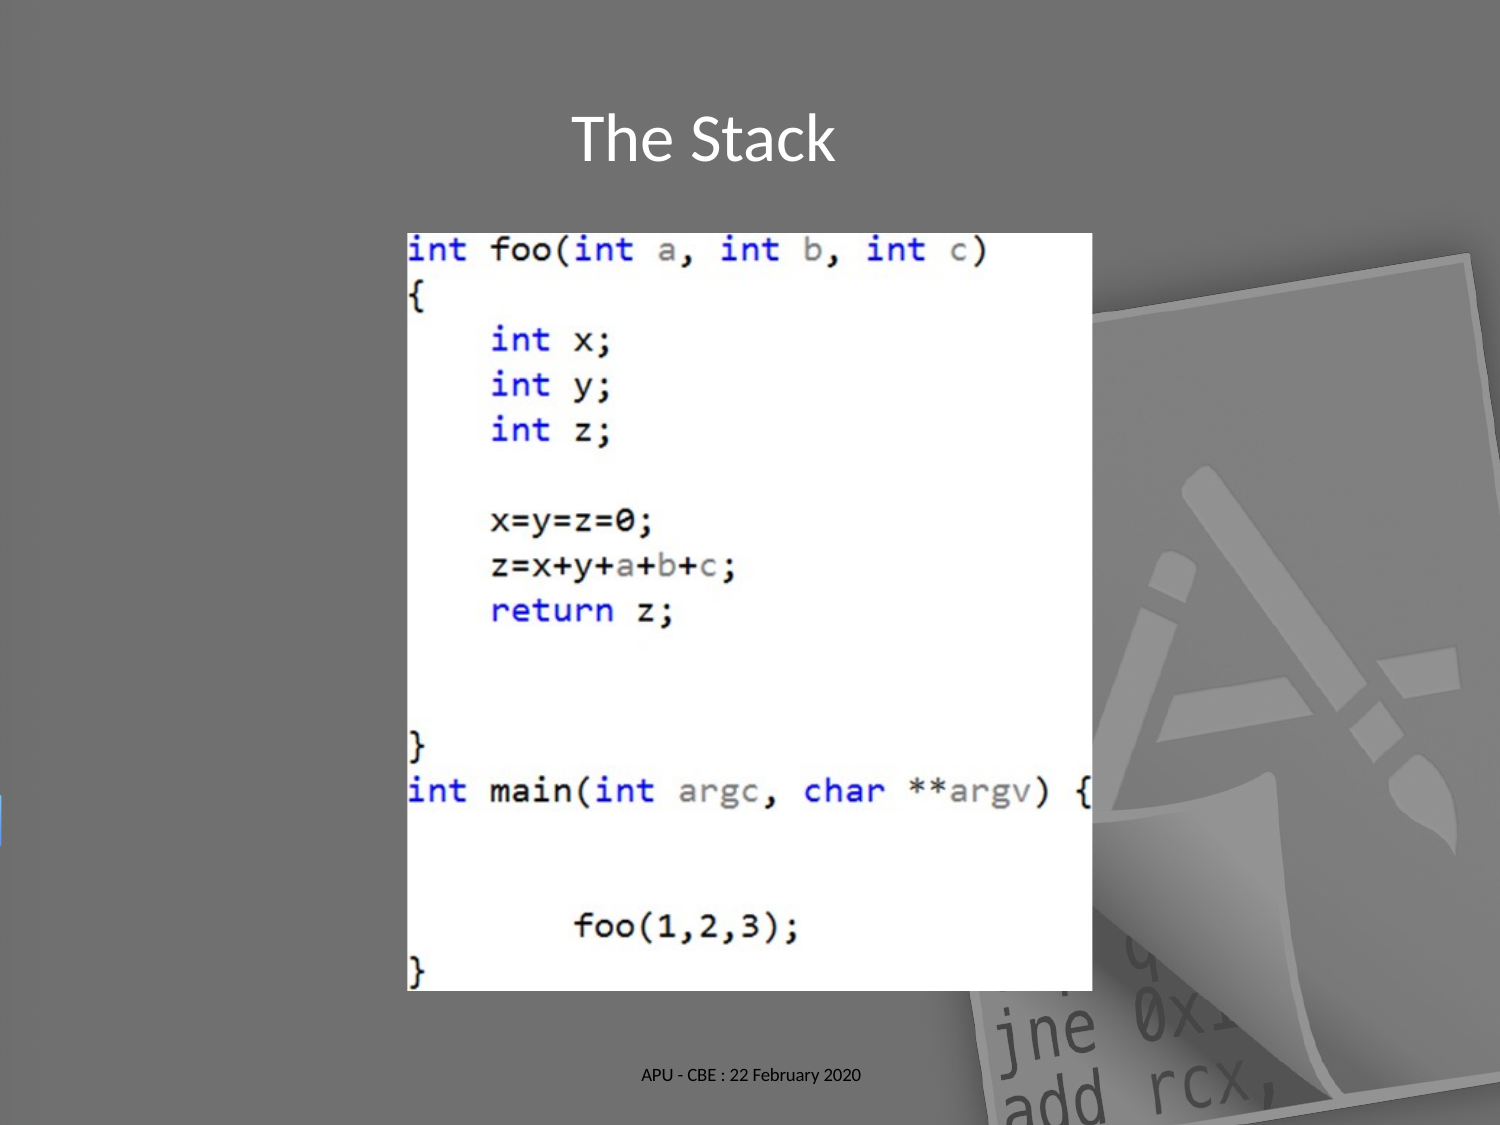

# The Stack

APU - CBE : 22 February 2020